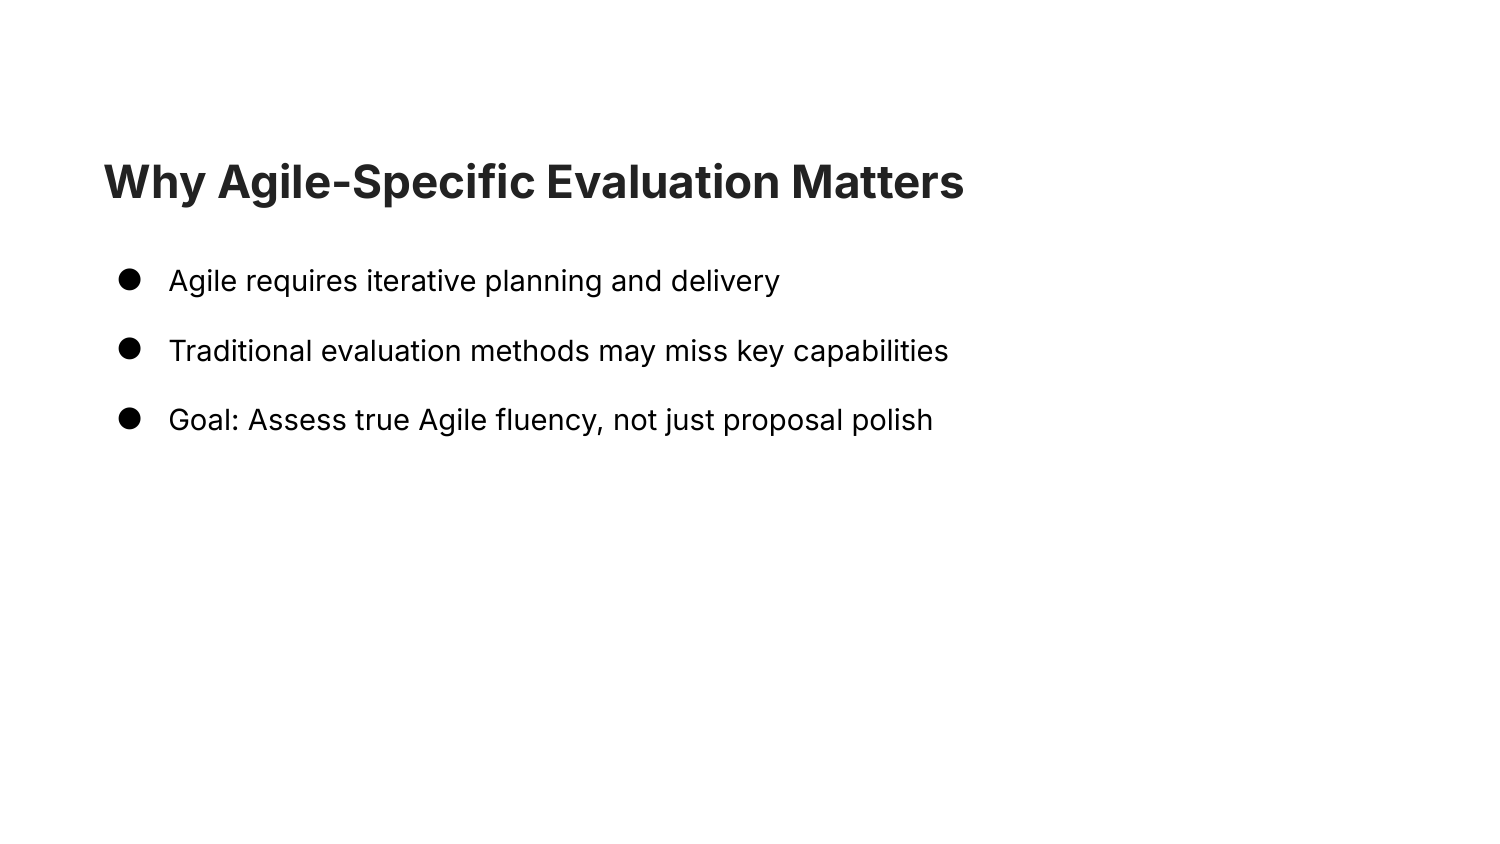

Why Agile-Specific Evaluation Matters
Agile requires iterative planning and delivery
Traditional evaluation methods may miss key capabilities
Goal: Assess true Agile fluency, not just proposal polish